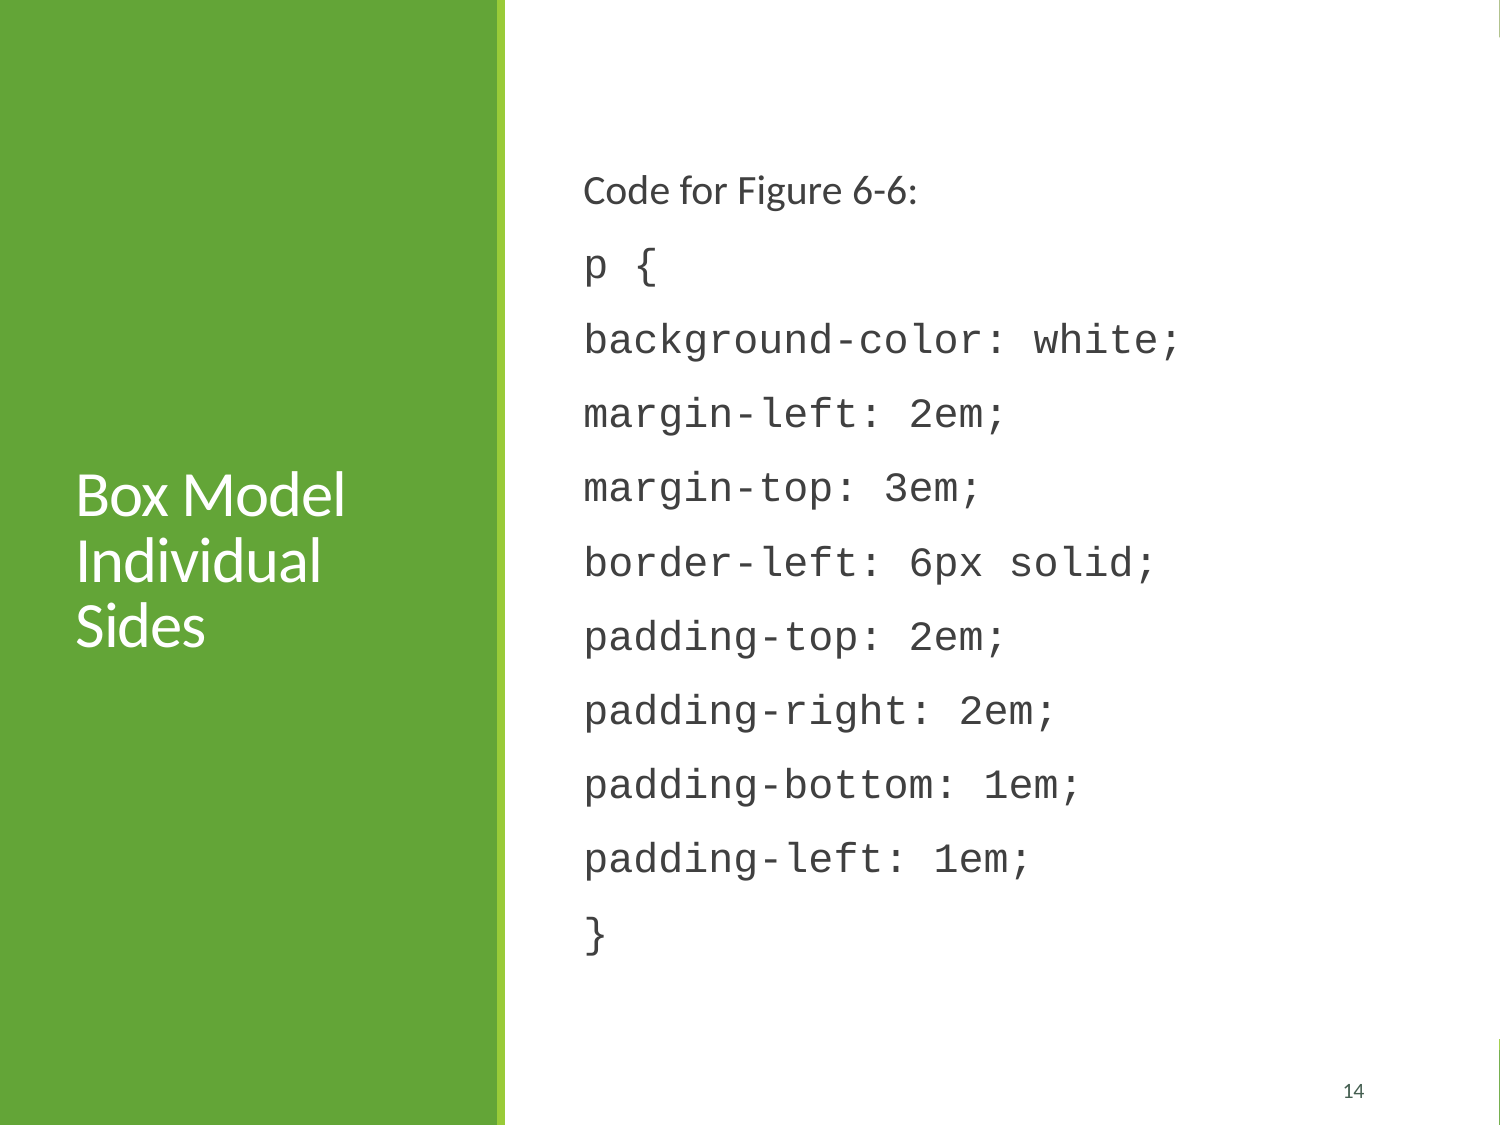

# Box Model Individual Sides
Code for Figure 6-6:
p {
background-color: white;
margin-left: 2em;
margin-top: 3em;
border-left: 6px solid;
padding-top: 2em;
padding-right: 2em;
padding-bottom: 1em;
padding-left: 1em;
}
14